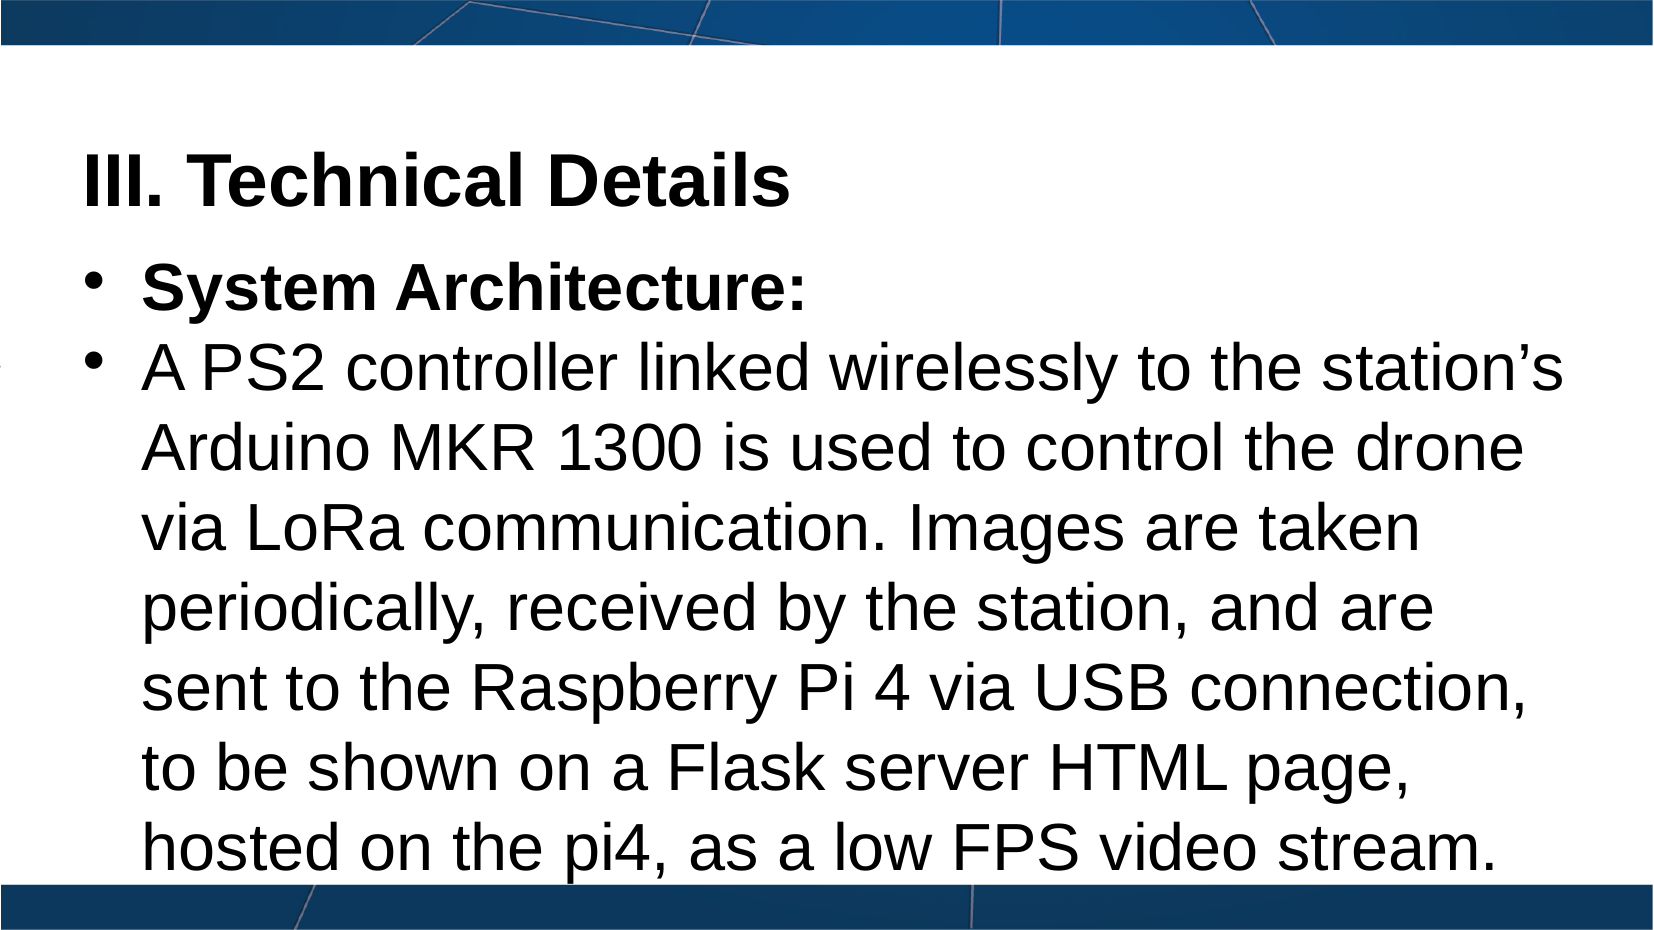

# III. Technical Details
System Architecture:
A PS2 controller linked wirelessly to the station’s Arduino MKR 1300 is used to control the drone via LoRa communication. Images are taken periodically, received by the station, and are sent to the Raspberry Pi 4 via USB connection, to be shown on a Flask server HTML page, hosted on the pi4, as a low FPS video stream.